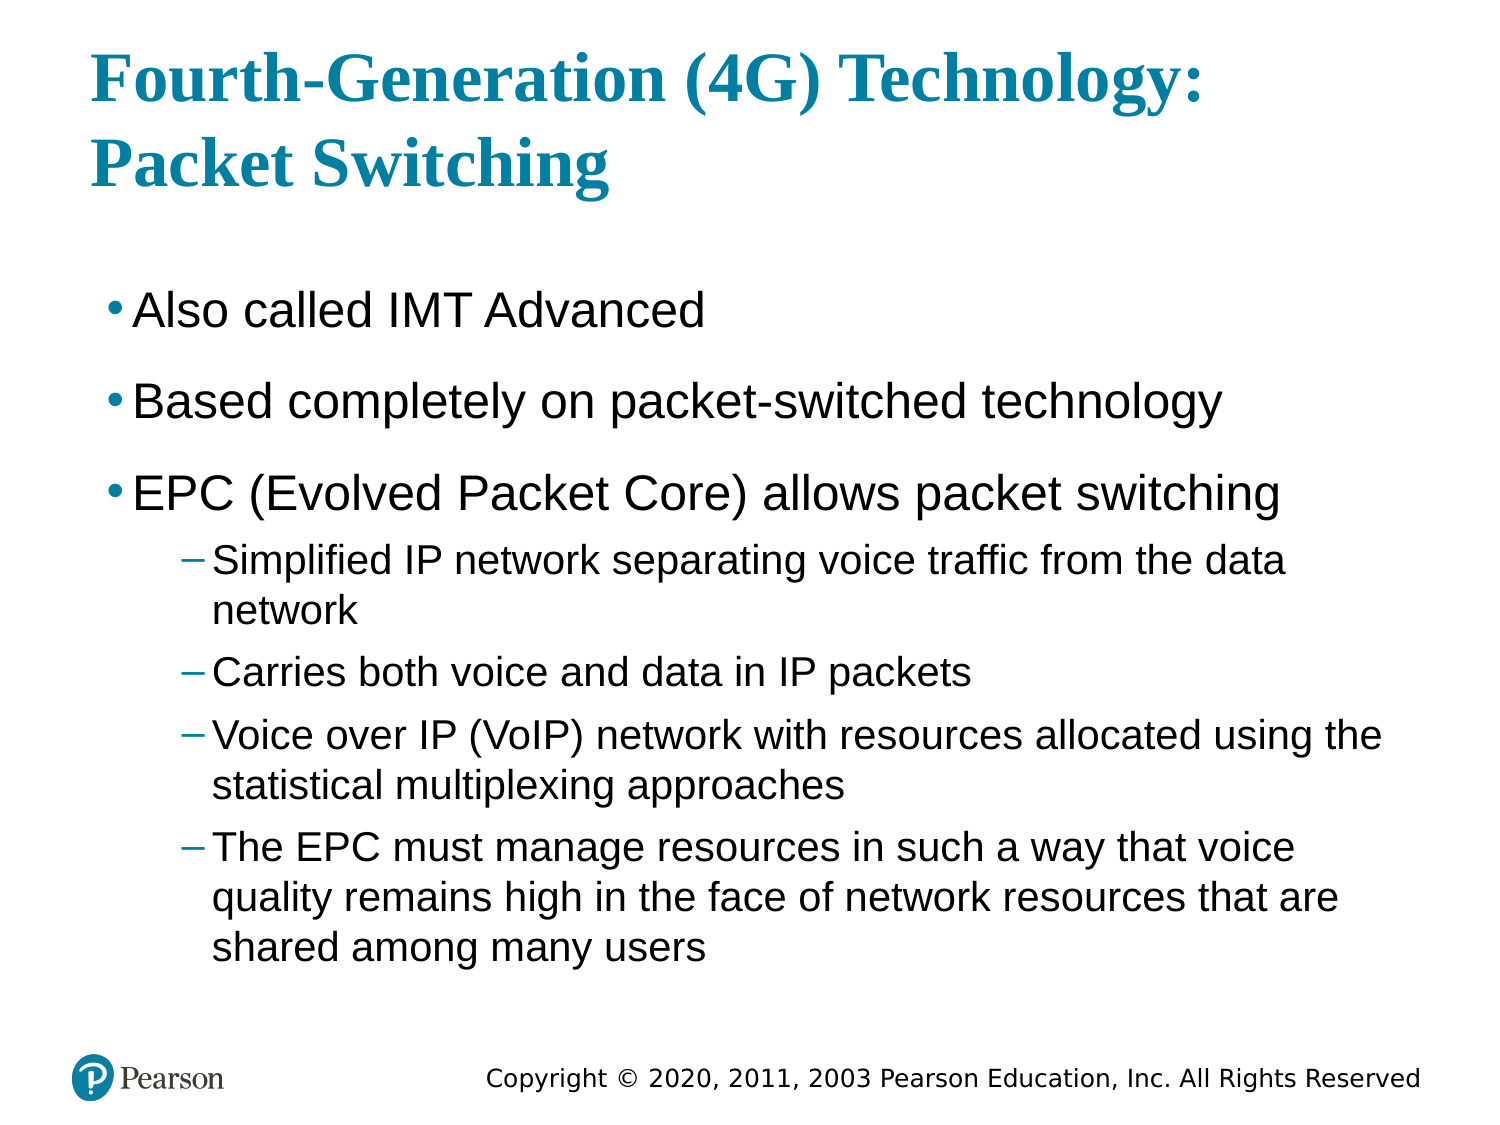

# Fourth-Generation (4G) Technology: Packet Switching
Also called IMT Advanced
Based completely on packet-switched technology
EPC (Evolved Packet Core) allows packet switching
Simplified IP network separating voice traffic from the data network
Carries both voice and data in IP packets
Voice over IP (VoIP) network with resources allocated using the statistical multiplexing approaches
The EPC must manage resources in such a way that voice quality remains high in the face of network resources that are shared among many users